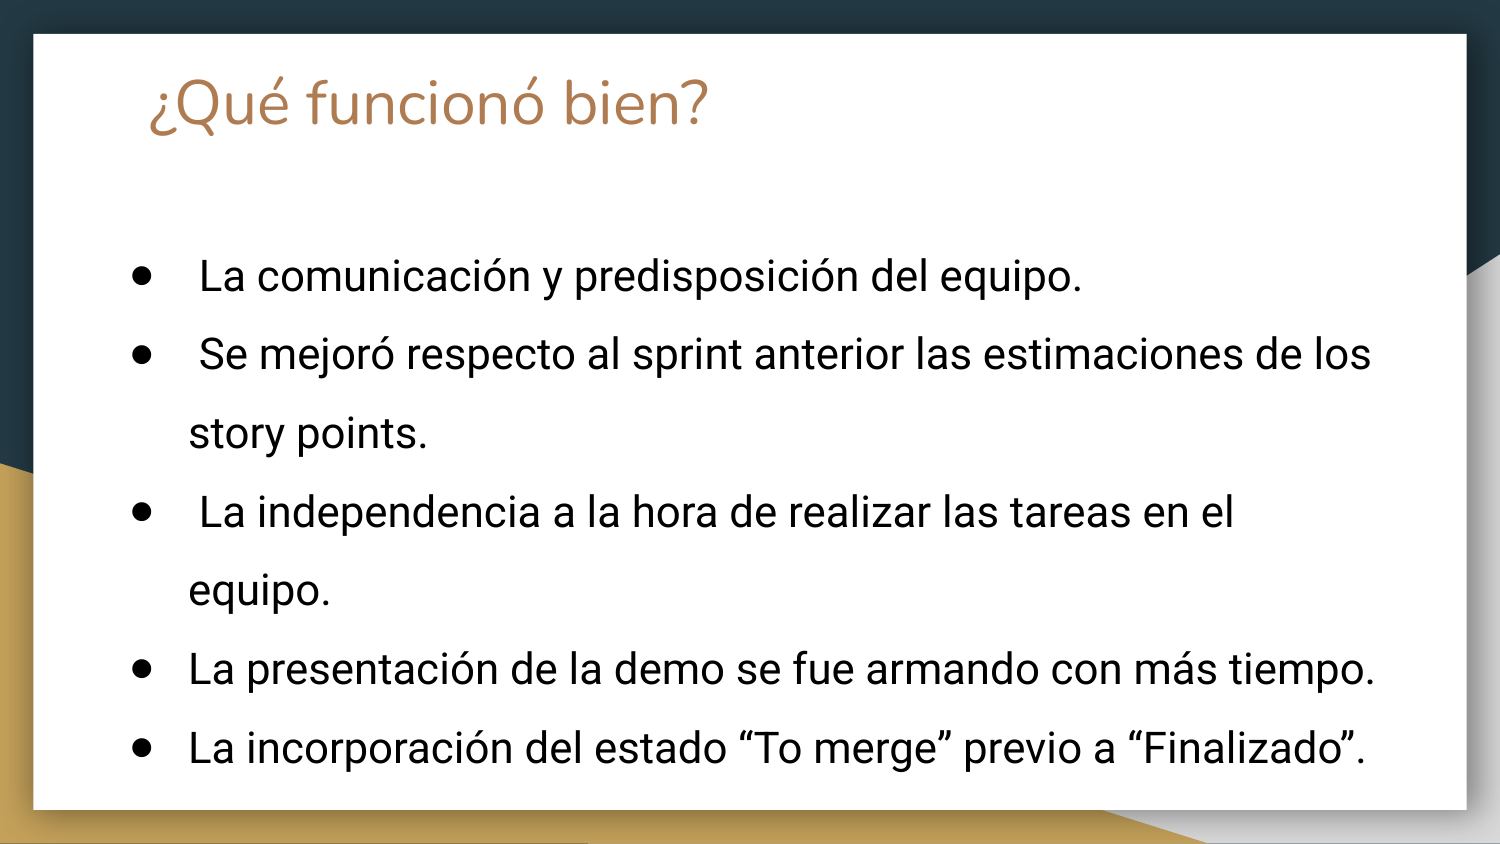

# ¿Qué funcionó bien?

 La comunicación y predisposición del equipo.
 Se mejoró respecto al sprint anterior las estimaciones de los story points.
 La independencia a la hora de realizar las tareas en el equipo.
La presentación de la demo se fue armando con más tiempo.
La incorporación del estado “To merge” previo a “Finalizado”.